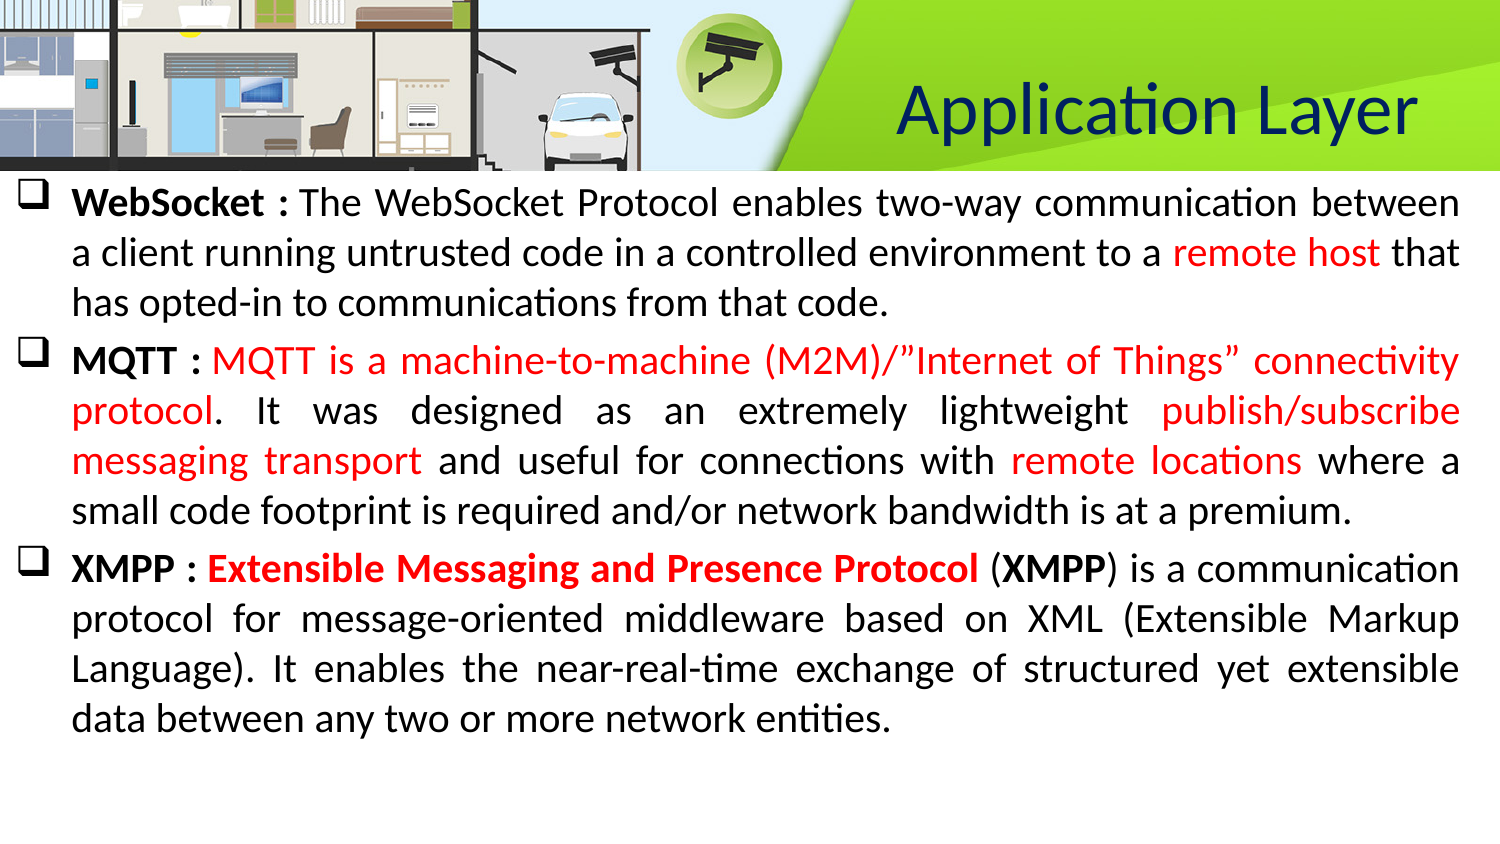

# Application Layer
WebSocket : The WebSocket Protocol enables two-way communication between a client running untrusted code in a controlled environment to a remote host that has opted-in to communications from that code.
MQTT : MQTT is a machine-to-machine (M2M)/”Internet of Things” connectivity protocol. It was designed as an extremely lightweight publish/subscribe messaging transport and useful for connections with remote locations where a small code footprint is required and/or network bandwidth is at a premium.
XMPP : Extensible Messaging and Presence Protocol (XMPP) is a communication protocol for message-oriented middleware based on XML (Extensible Markup Language). It enables the near-real-time exchange of structured yet extensible data between any two or more network entities.